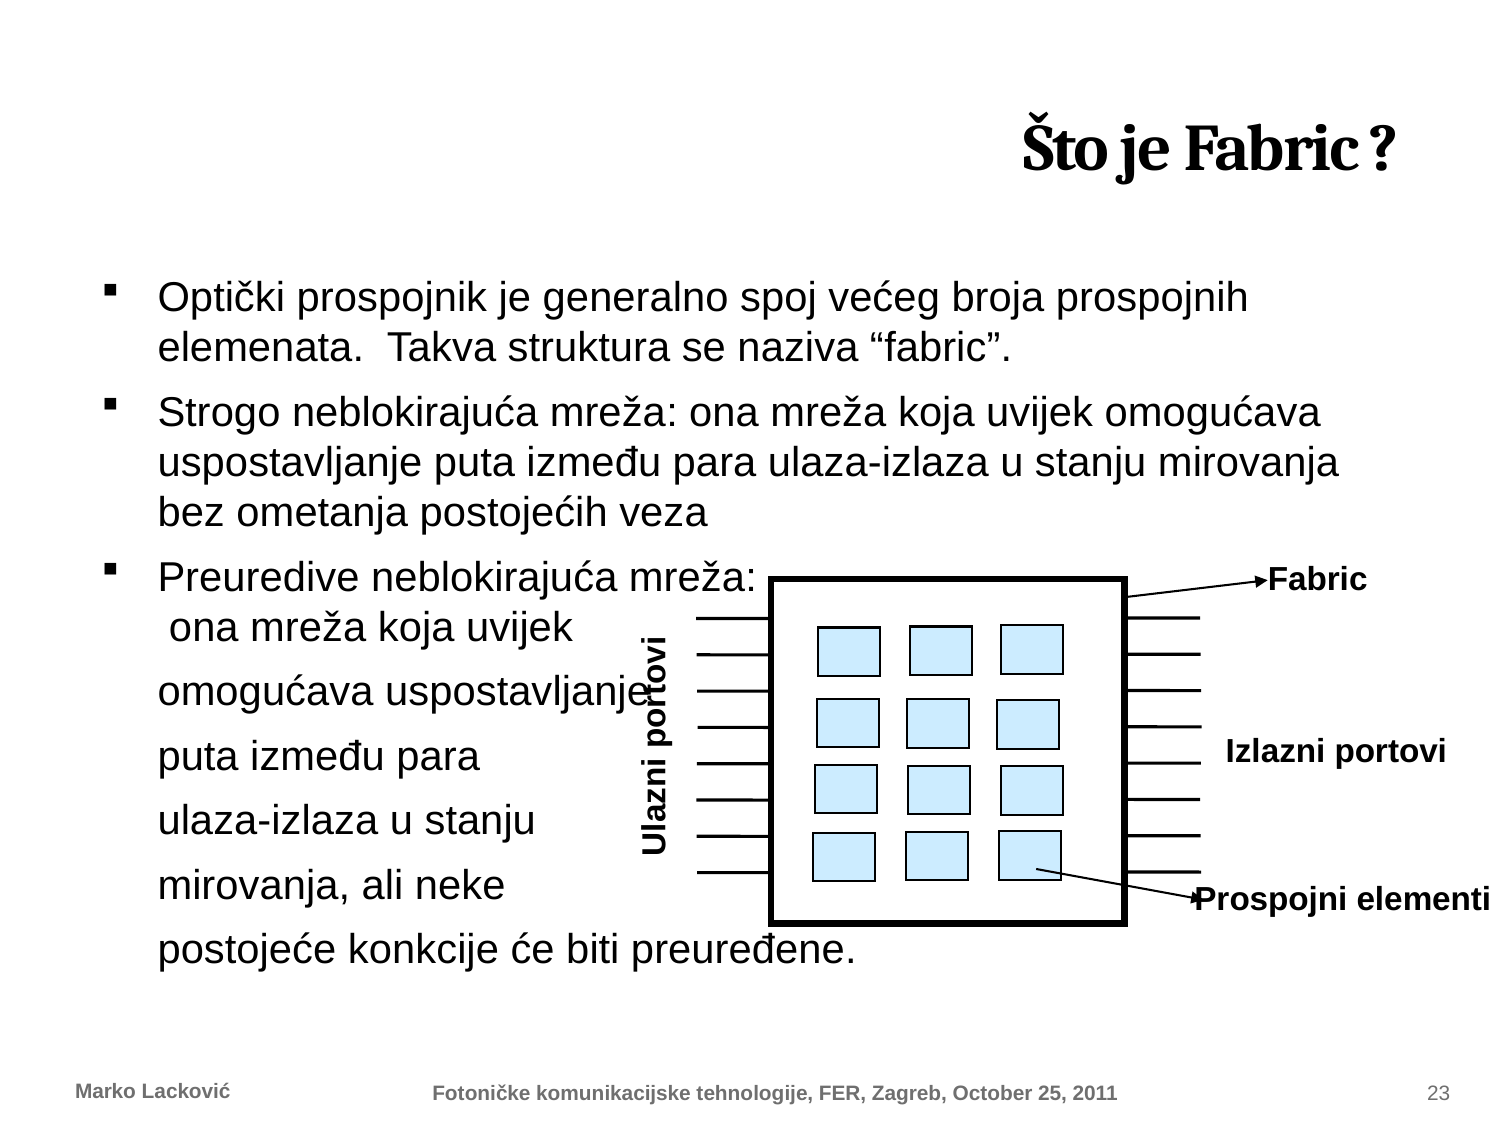

# Što je Fabric ?

Optički prospojnik je generalno spoj većeg broja prospojnih elemenata.  Takva struktura se naziva “fabric”.
Strogo neblokirajuća mreža: ona mreža koja uvijek omogućava uspostavljanje puta između para ulaza-izlaza u stanju mirovanja bez ometanja postojećih veza
Preuredive neblokirajuća mreža:
 ona mreža koja uvijek
	omogućava uspostavljanje
	puta između para
	ulaza-izlaza u stanju
	mirovanja, ali neke
	postojeće konkcije će biti preuređene.
Fabric

Ulazni portovi
Izlazni portovi

Prospojni elementi